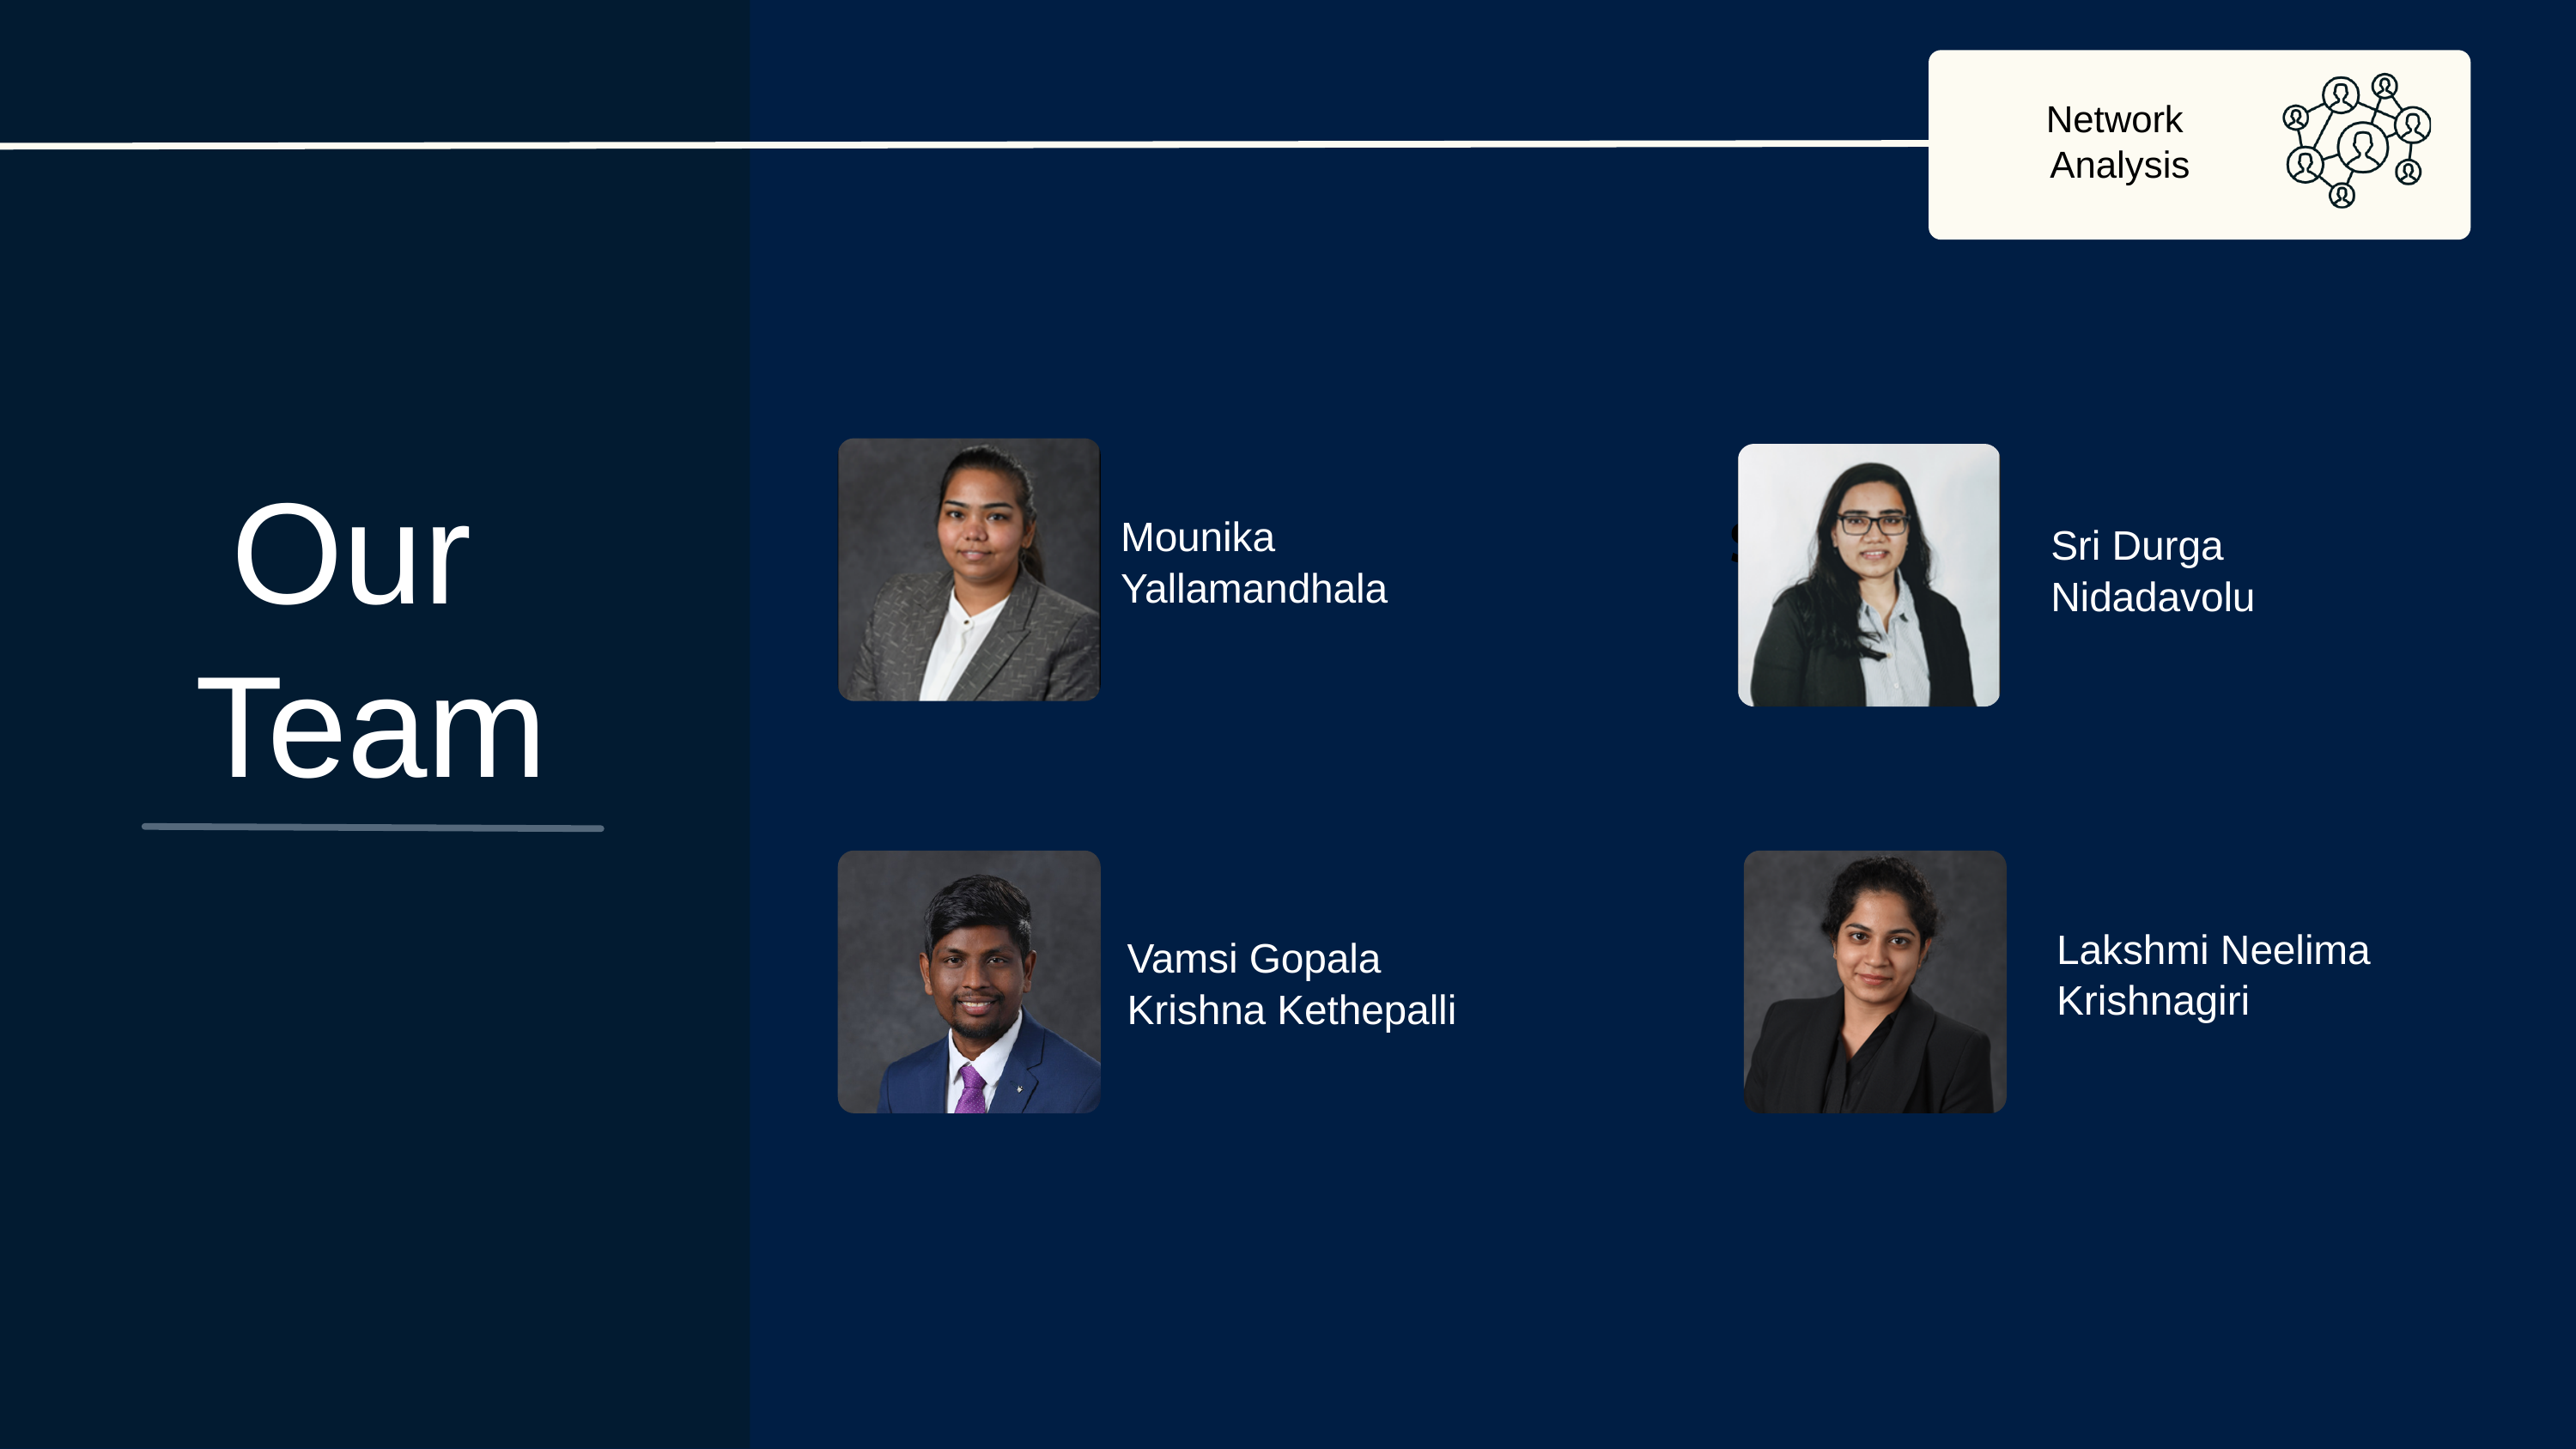

Network
Analysis

Our
Team
Mounika Yallamandhala

Sri Durga Nidadavolu

Lakshmi Neelima Krishnagiri
Vamsi Gopala Krishna Kethepalli